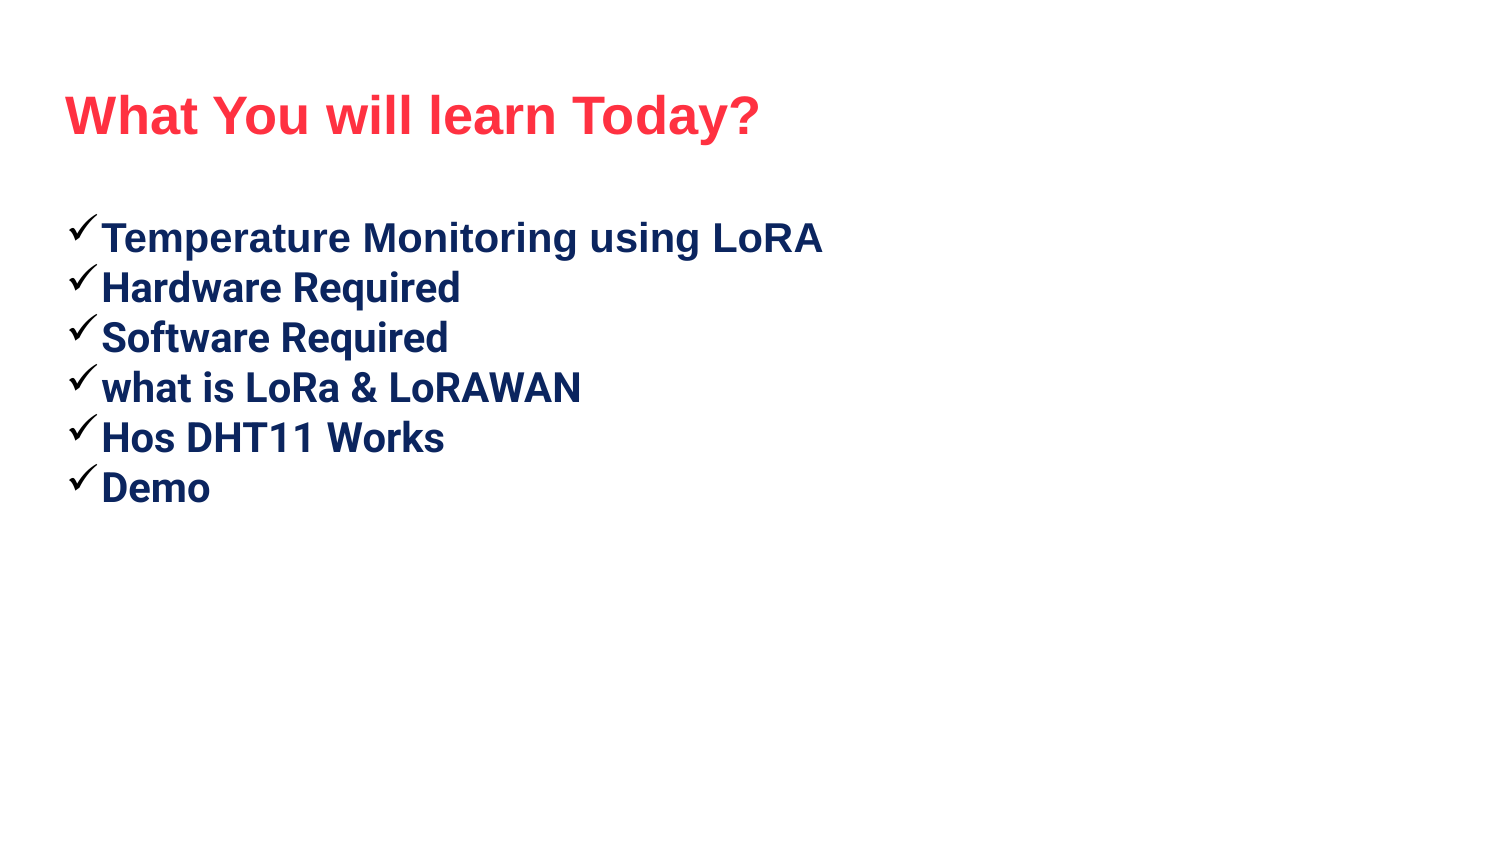

What You will learn Today?
Temperature Monitoring using LoRA
Hardware Required
Software Required
what is LoRa & LoRAWAN
Hos DHT11 Works
Demo